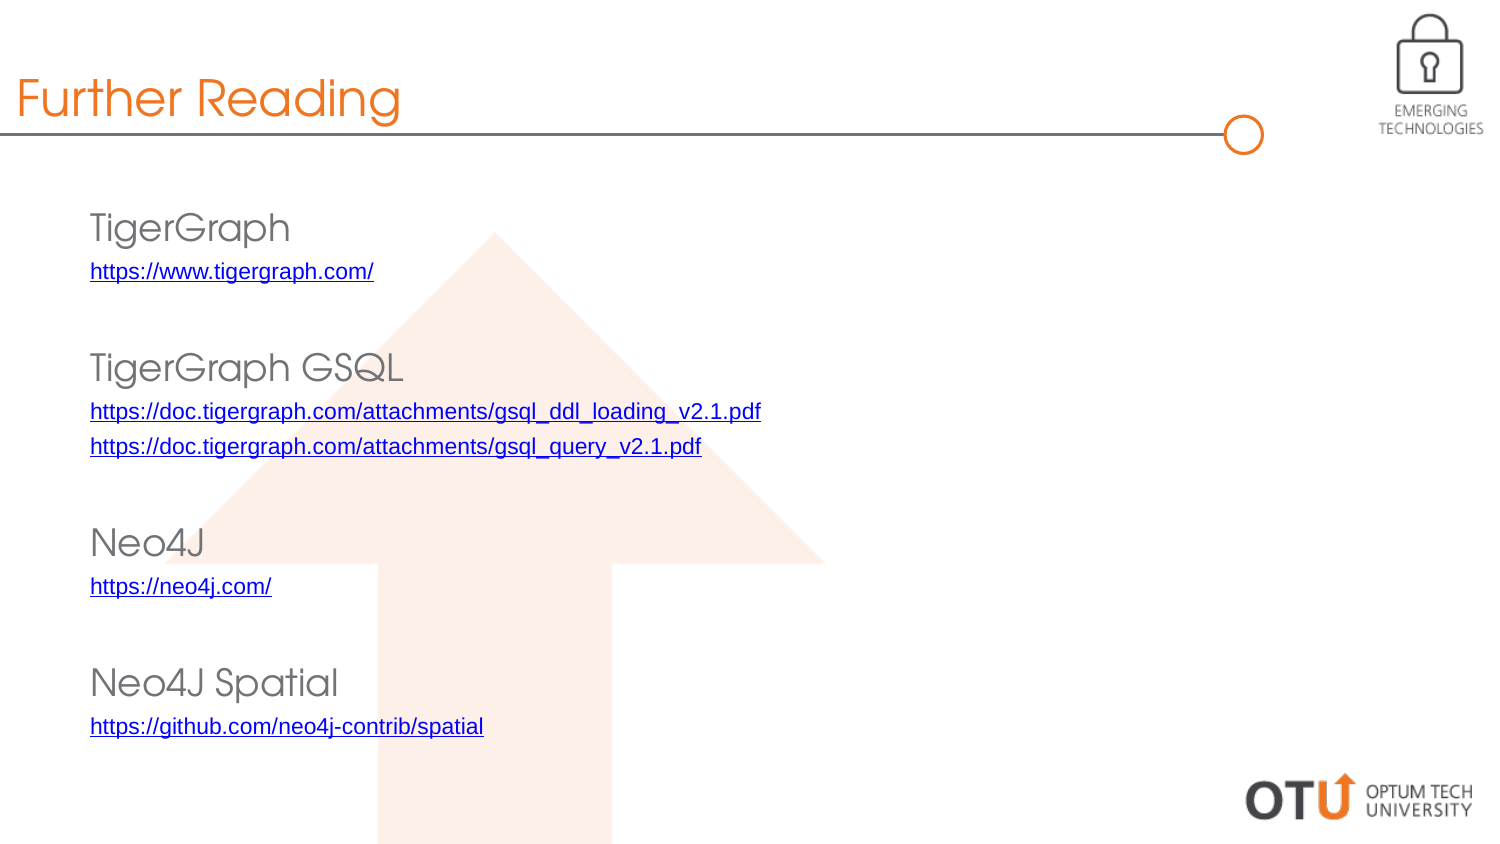

Further Reading
TigerGraph
https://www.tigergraph.com/

TigerGraph GSQL
https://doc.tigergraph.com/attachments/gsql_ddl_loading_v2.1.pdf
https://doc.tigergraph.com/attachments/gsql_query_v2.1.pdf

Neo4J
https://neo4j.com/

Neo4J Spatial
https://github.com/neo4j-contrib/spatial